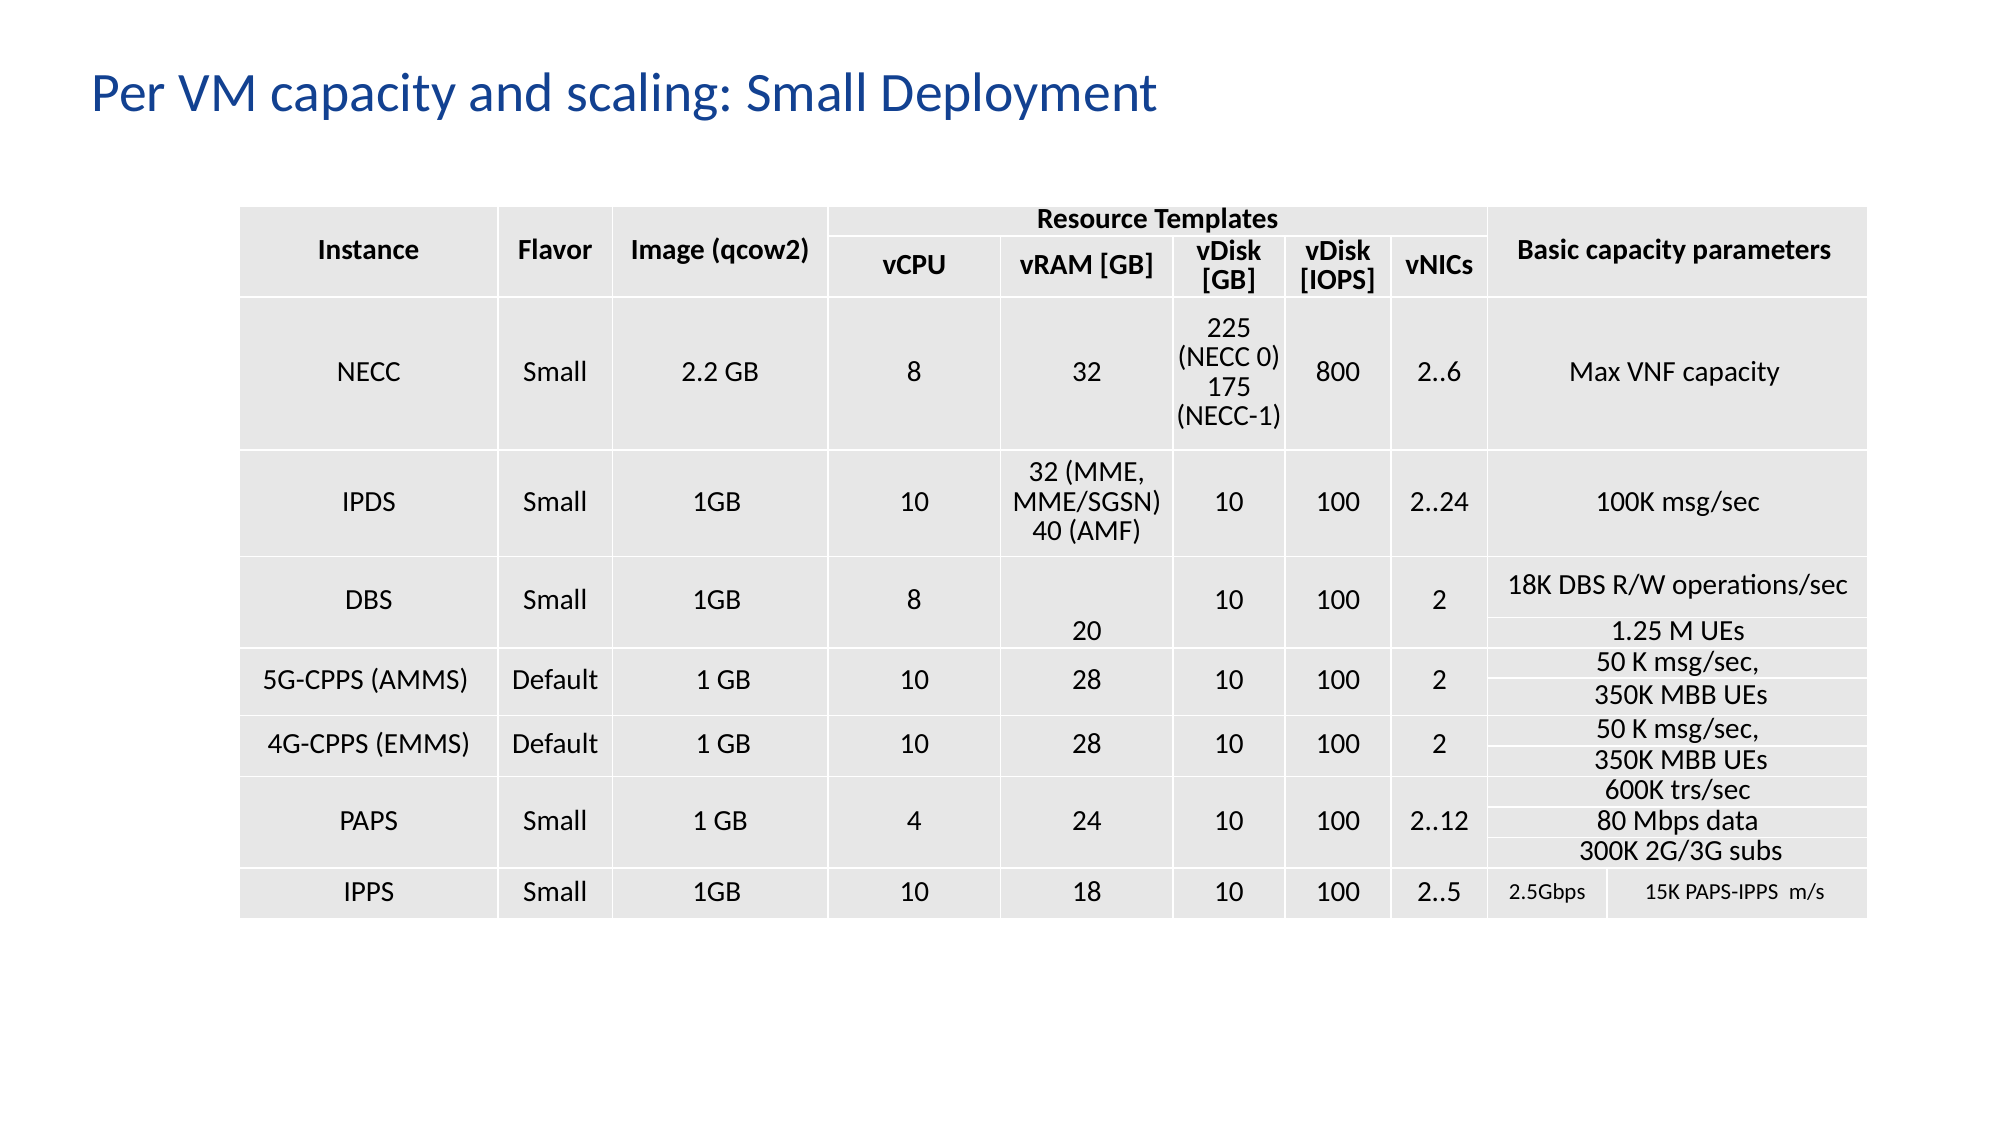

# Per VM capacity and scaling: Small Deployment
| Instance | Flavor | Image (qcow2) | Resource Templates |  |  |  |  | Basic capacity parameters |  |
| --- | --- | --- | --- | --- | --- | --- | --- | --- | --- |
|  |  |  | vCPU | vRAM [GB] | vDisk [GB] | vDisk [IOPS] | vNICs |  |  |
| NECC | Small | 2.2 GB | 8 | 32 | 225 (NECC 0) 175 (NECC-1) | 800 | 2..6 | Max VNF capacity |  |
| IPDS | Small | 1GB | 10 | 32 (MME, MME/SGSN) 40 (AMF) | 10 | 100 | 2..24 | 100K msg/sec |  |
| DBS | Small | 1GB | 8 | 20 | 10 | 100 | 2 | 18K DBS R/W operations/sec |  |
|  |  |  |  |  |  |  |  | 1.25 M UEs |  |
| 5G-CPPS (AMMS) | Default | 1 GB | 10 | 28 | 10 | 100 | 2 | 50 K msg/sec, |  |
|  |  |  |  |  |  |  |  | 350K MBB UEs |  |
| 4G-CPPS (EMMS) | Default | 1 GB | 10 | 28 | 10 | 100 | 2 | 50 K msg/sec, |  |
|  |  |  |  |  |  |  |  | 350K MBB UEs |  |
| PAPS | Small | 1 GB | 4 | 24 | 10 | 100 | 2..12 | 600K trs/sec |  |
|  |  |  |  |  |  |  |  | 80 Mbps data |  |
|  |  |  |  |  |  |  |  | 300K 2G/3G subs |  |
| IPPS | Small | 1GB | 10 | 18 | 10 | 100 | 2..5 | 2.5Gbps | 15K PAPS-IPPS m/s |